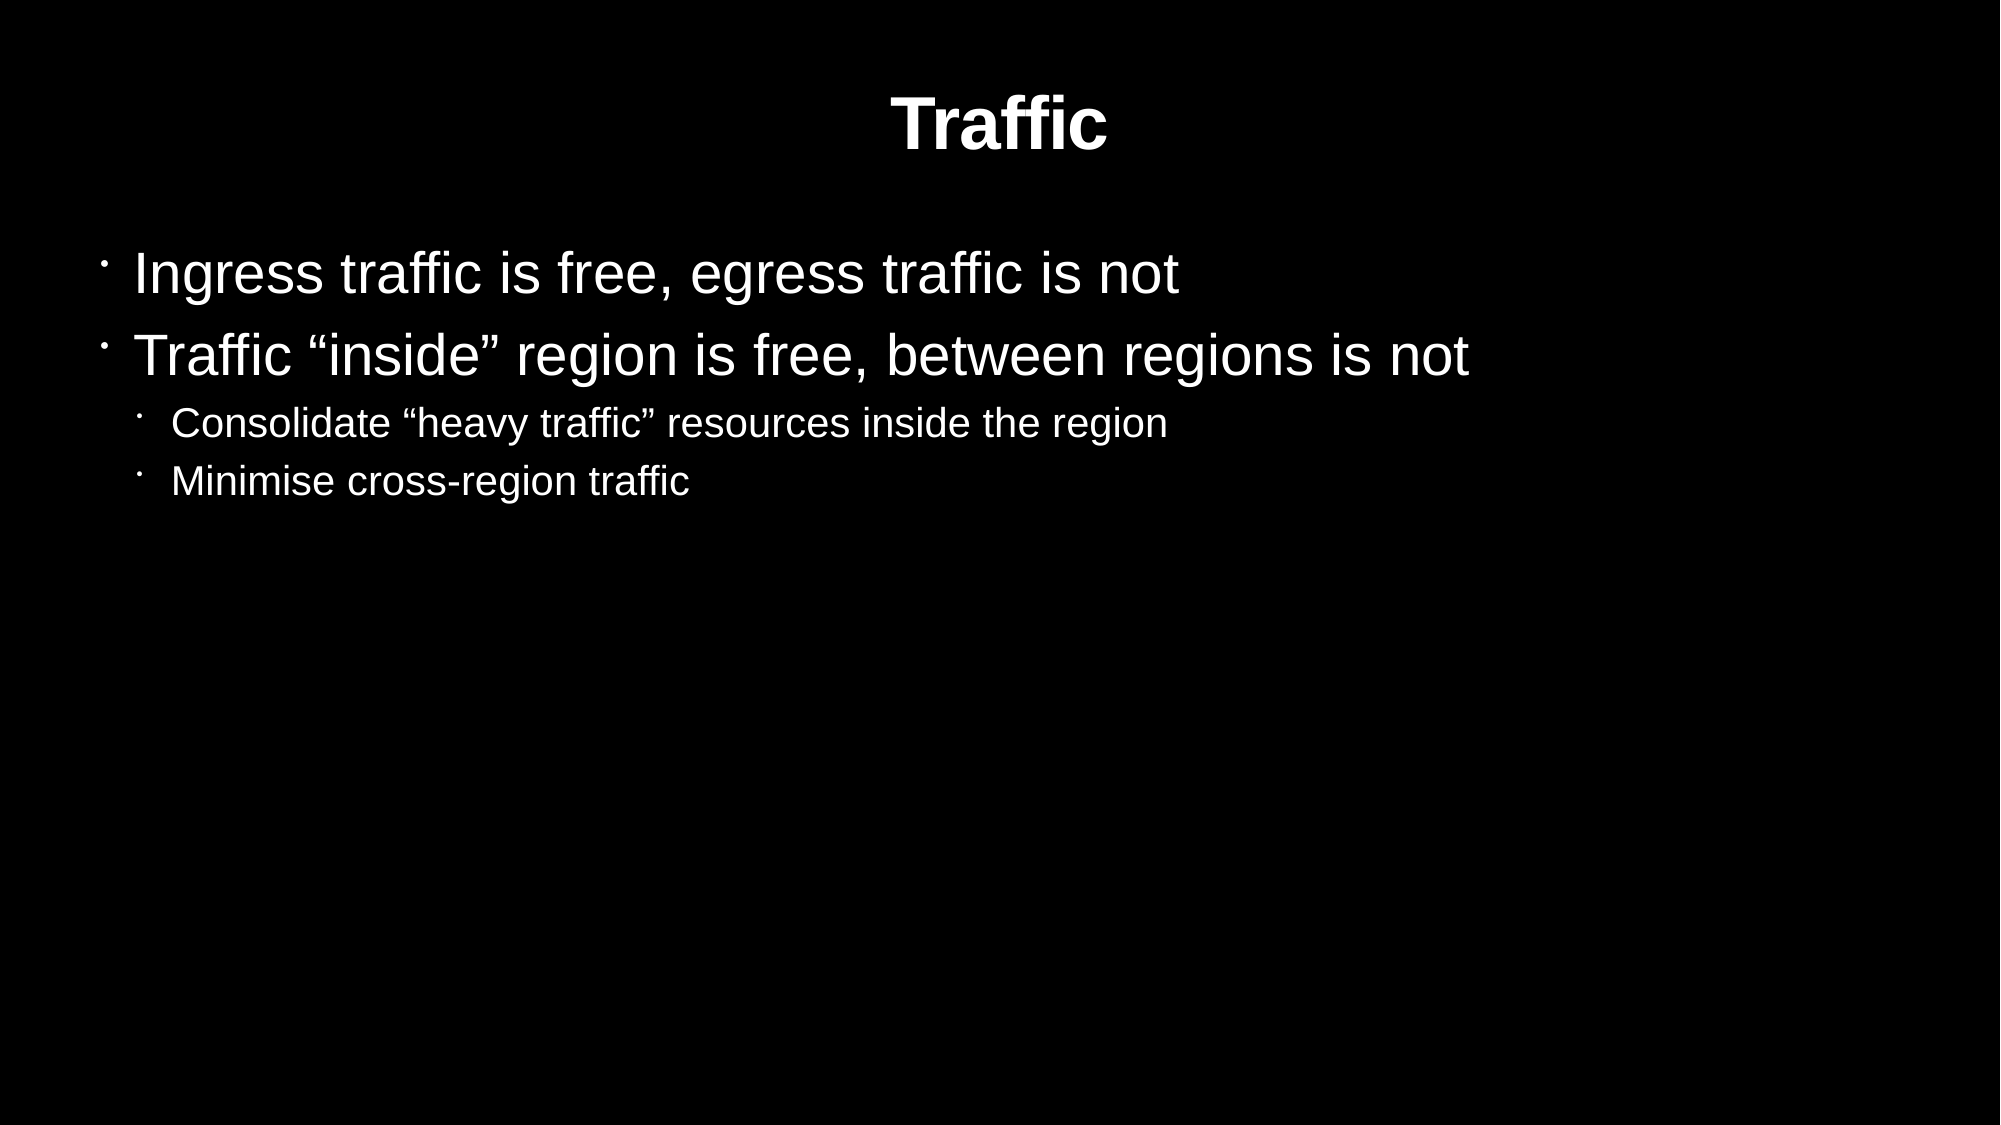

# Traffic
Ingress traffic is free, egress traffic is not
Traffic “inside” region is free, between regions is not
Consolidate “heavy traffic” resources inside the region
Minimise cross-region traffic